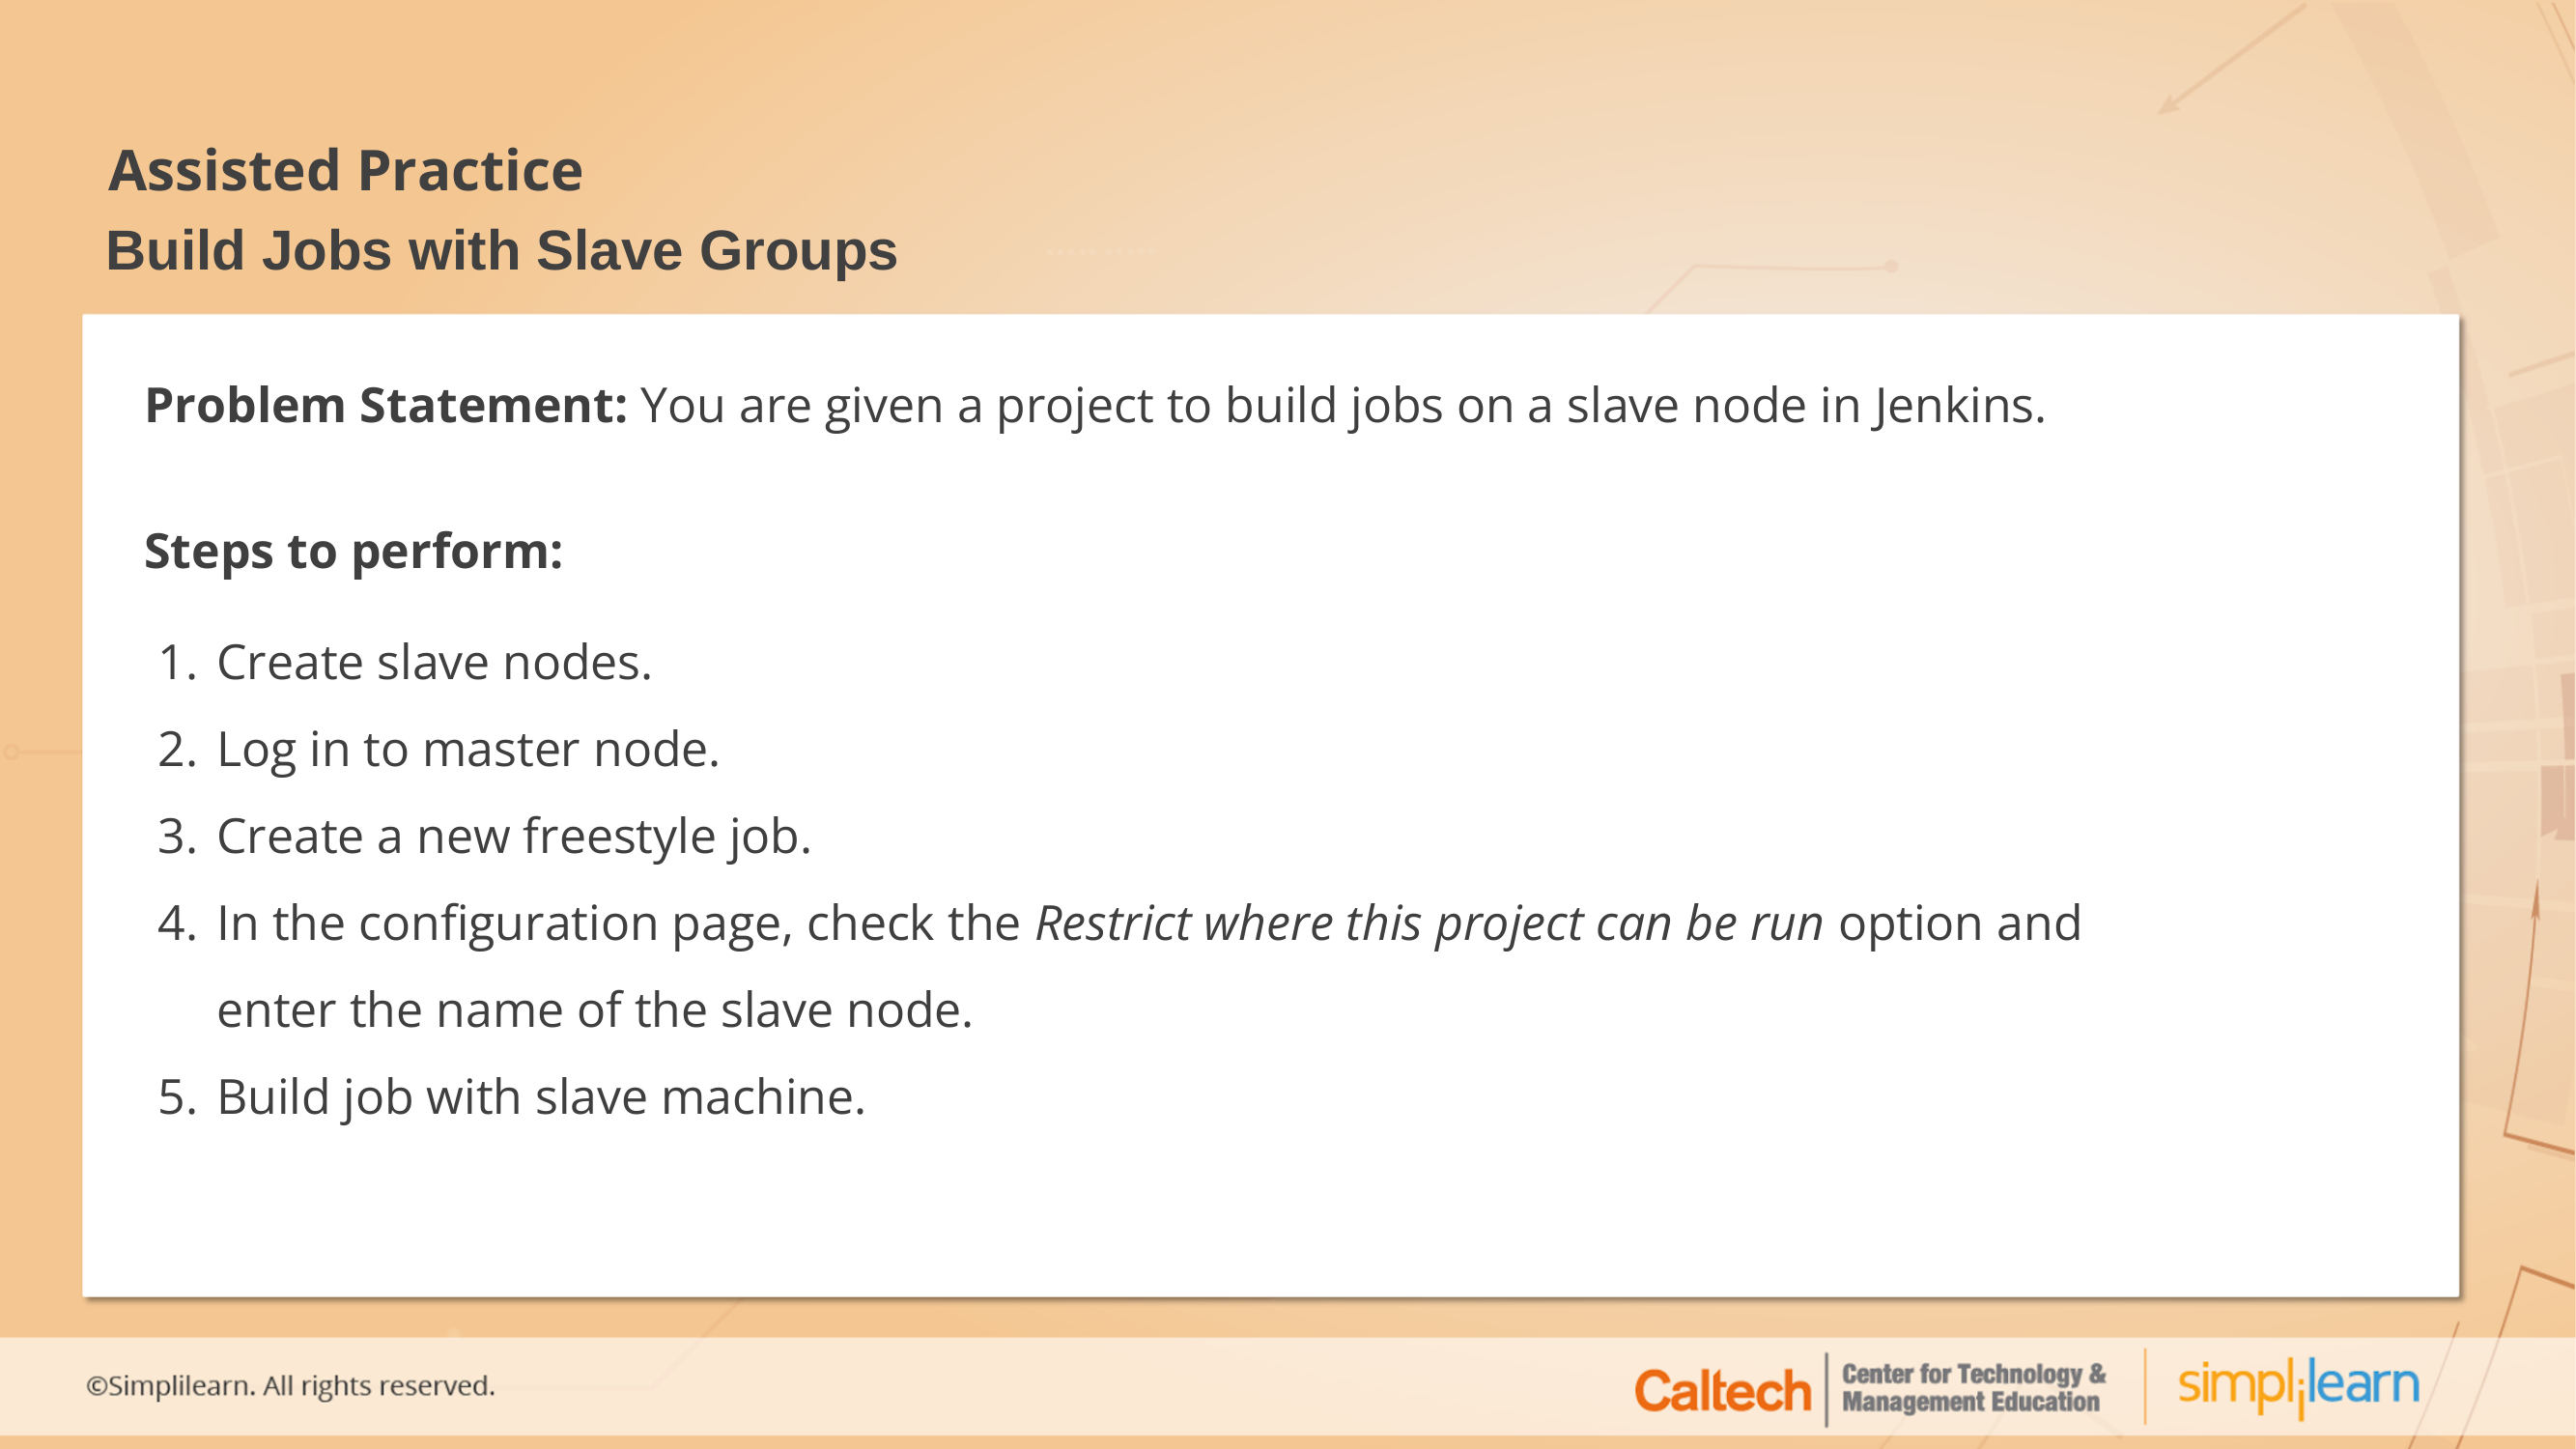

# Build Jobs with Slave Groups
Problem Statement: You are given a project to build jobs on a slave node in Jenkins.
Steps to perform:
Create slave nodes.
Log in to master node.
Create a new freestyle job.
In the configuration page, check the Restrict where this project can be run option and enter the name of the slave node.
Build job with slave machine.